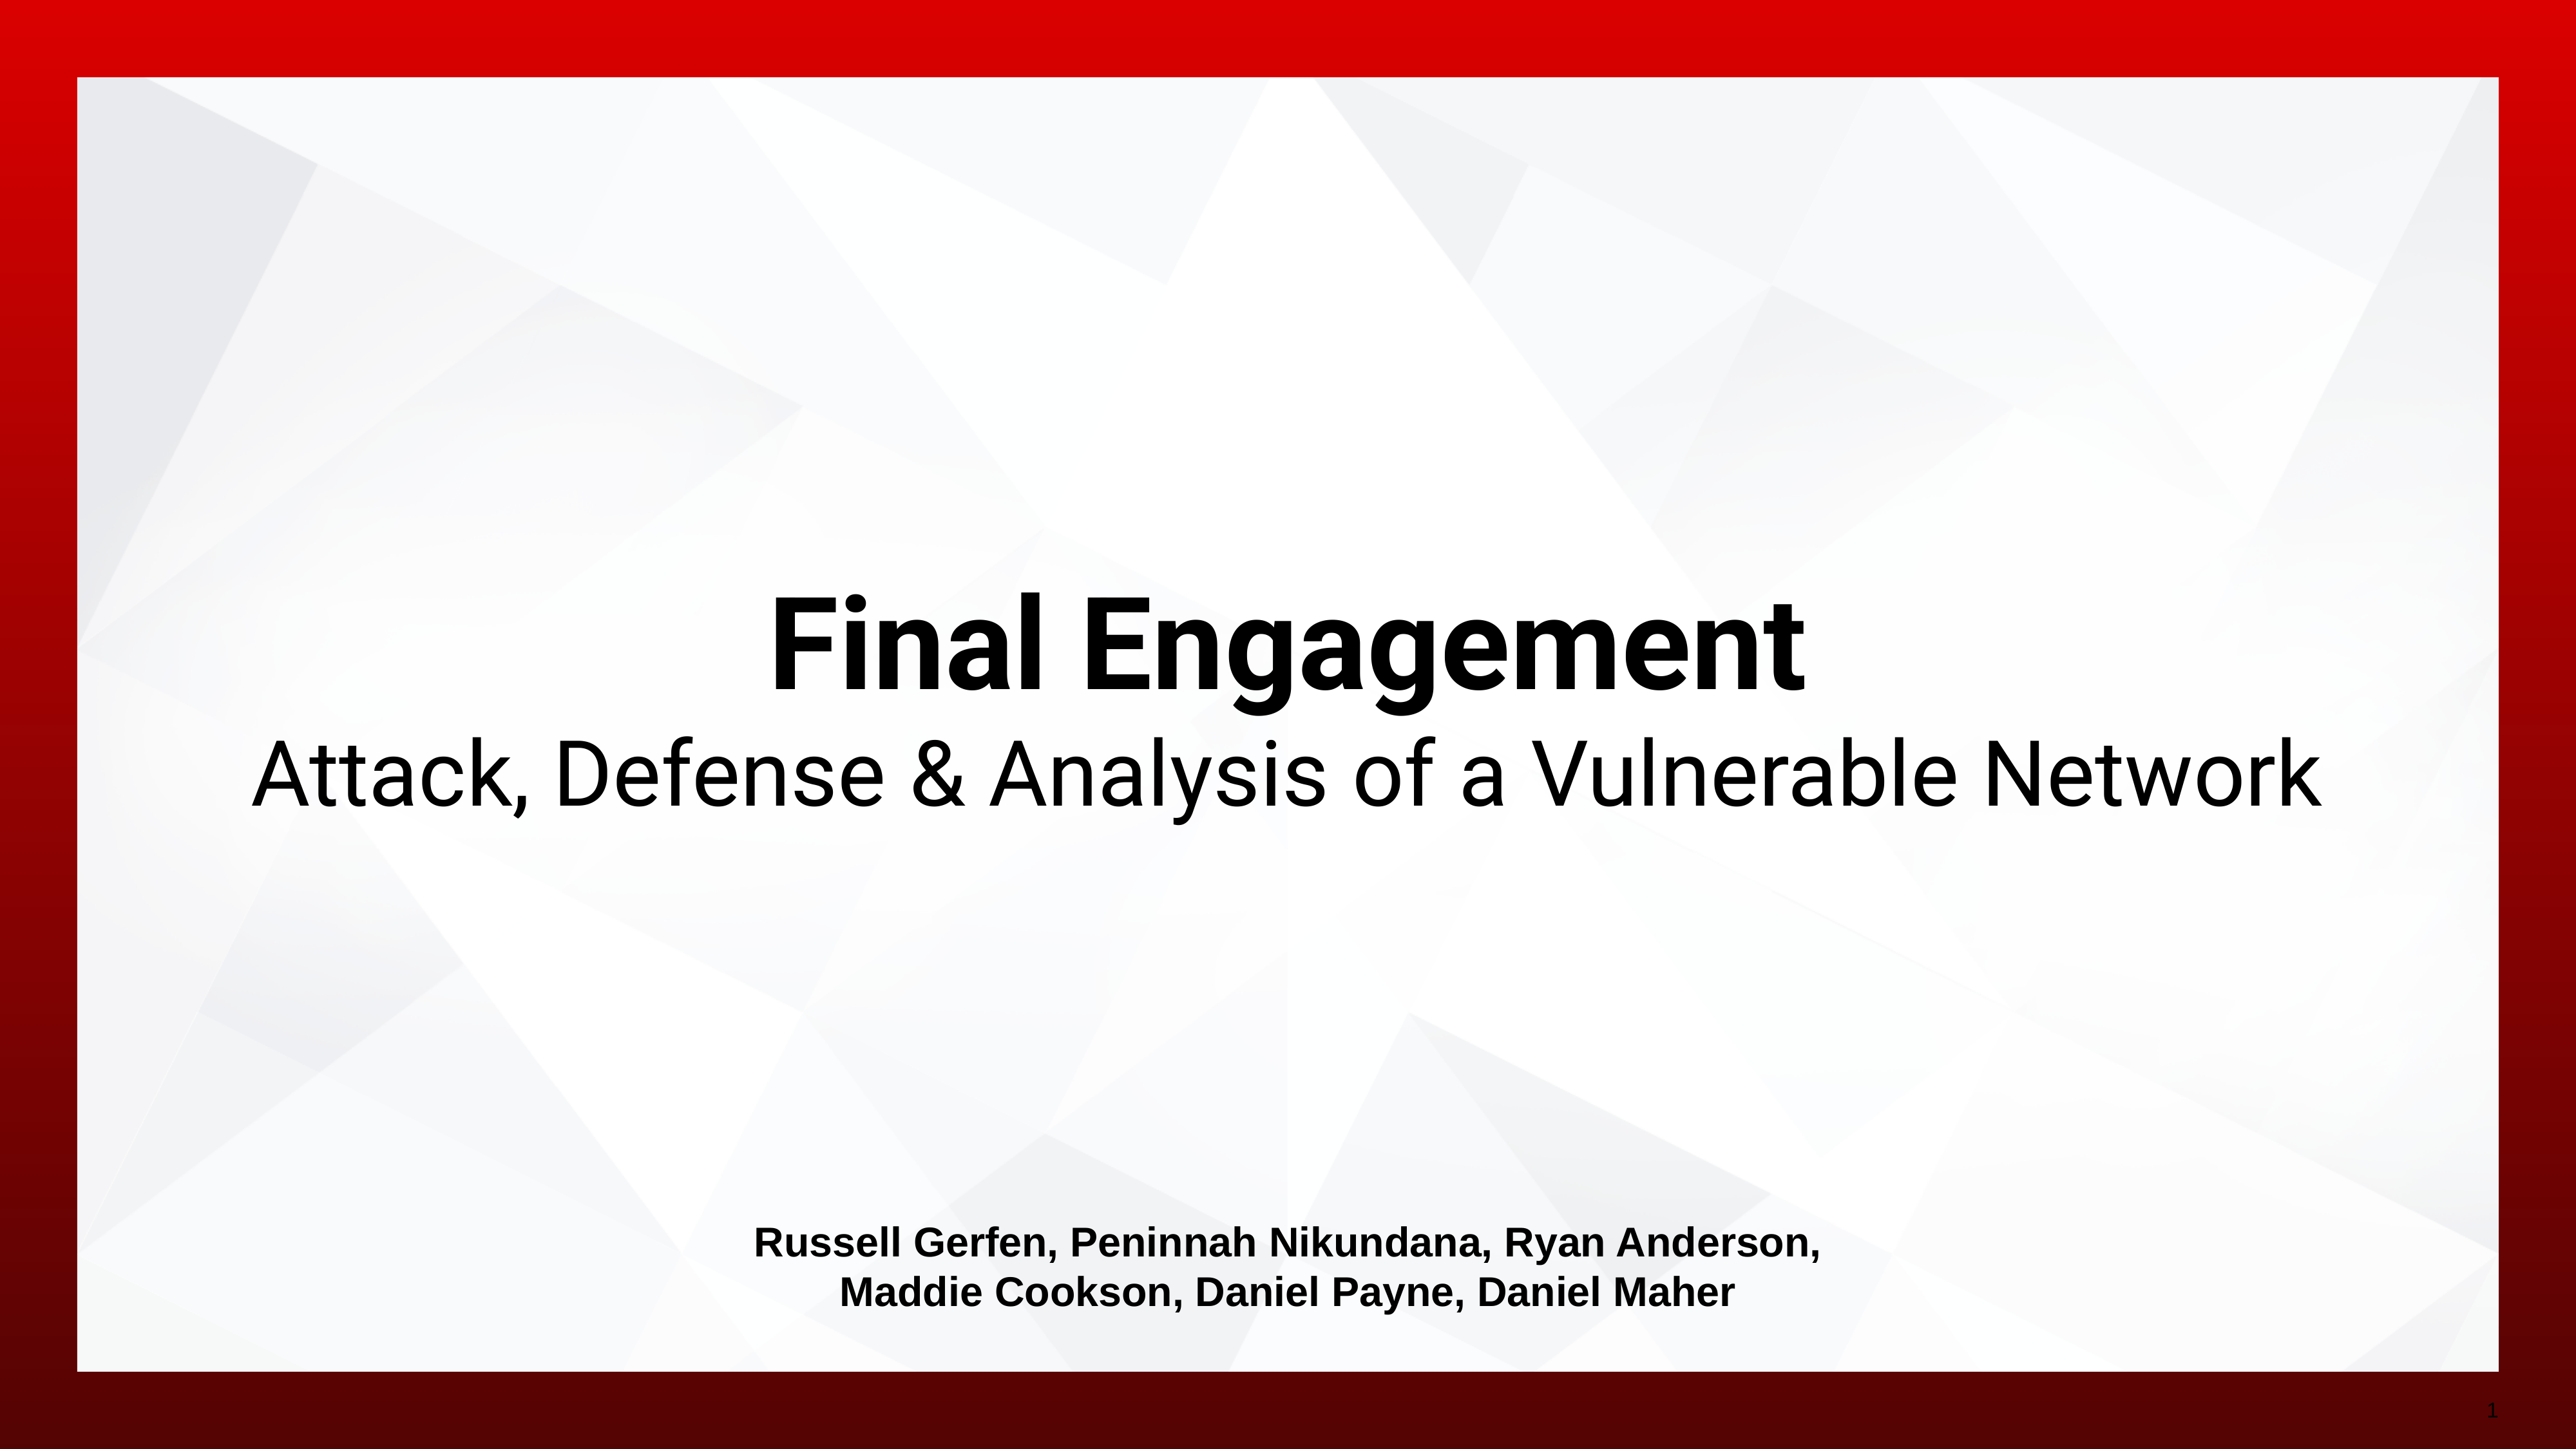

# Final Engagement
Attack, Defense & Analysis of a Vulnerable Network
Russell Gerfen, Peninnah Nikundana, Ryan Anderson, Maddie Cookson, Daniel Payne, Daniel Maher

1